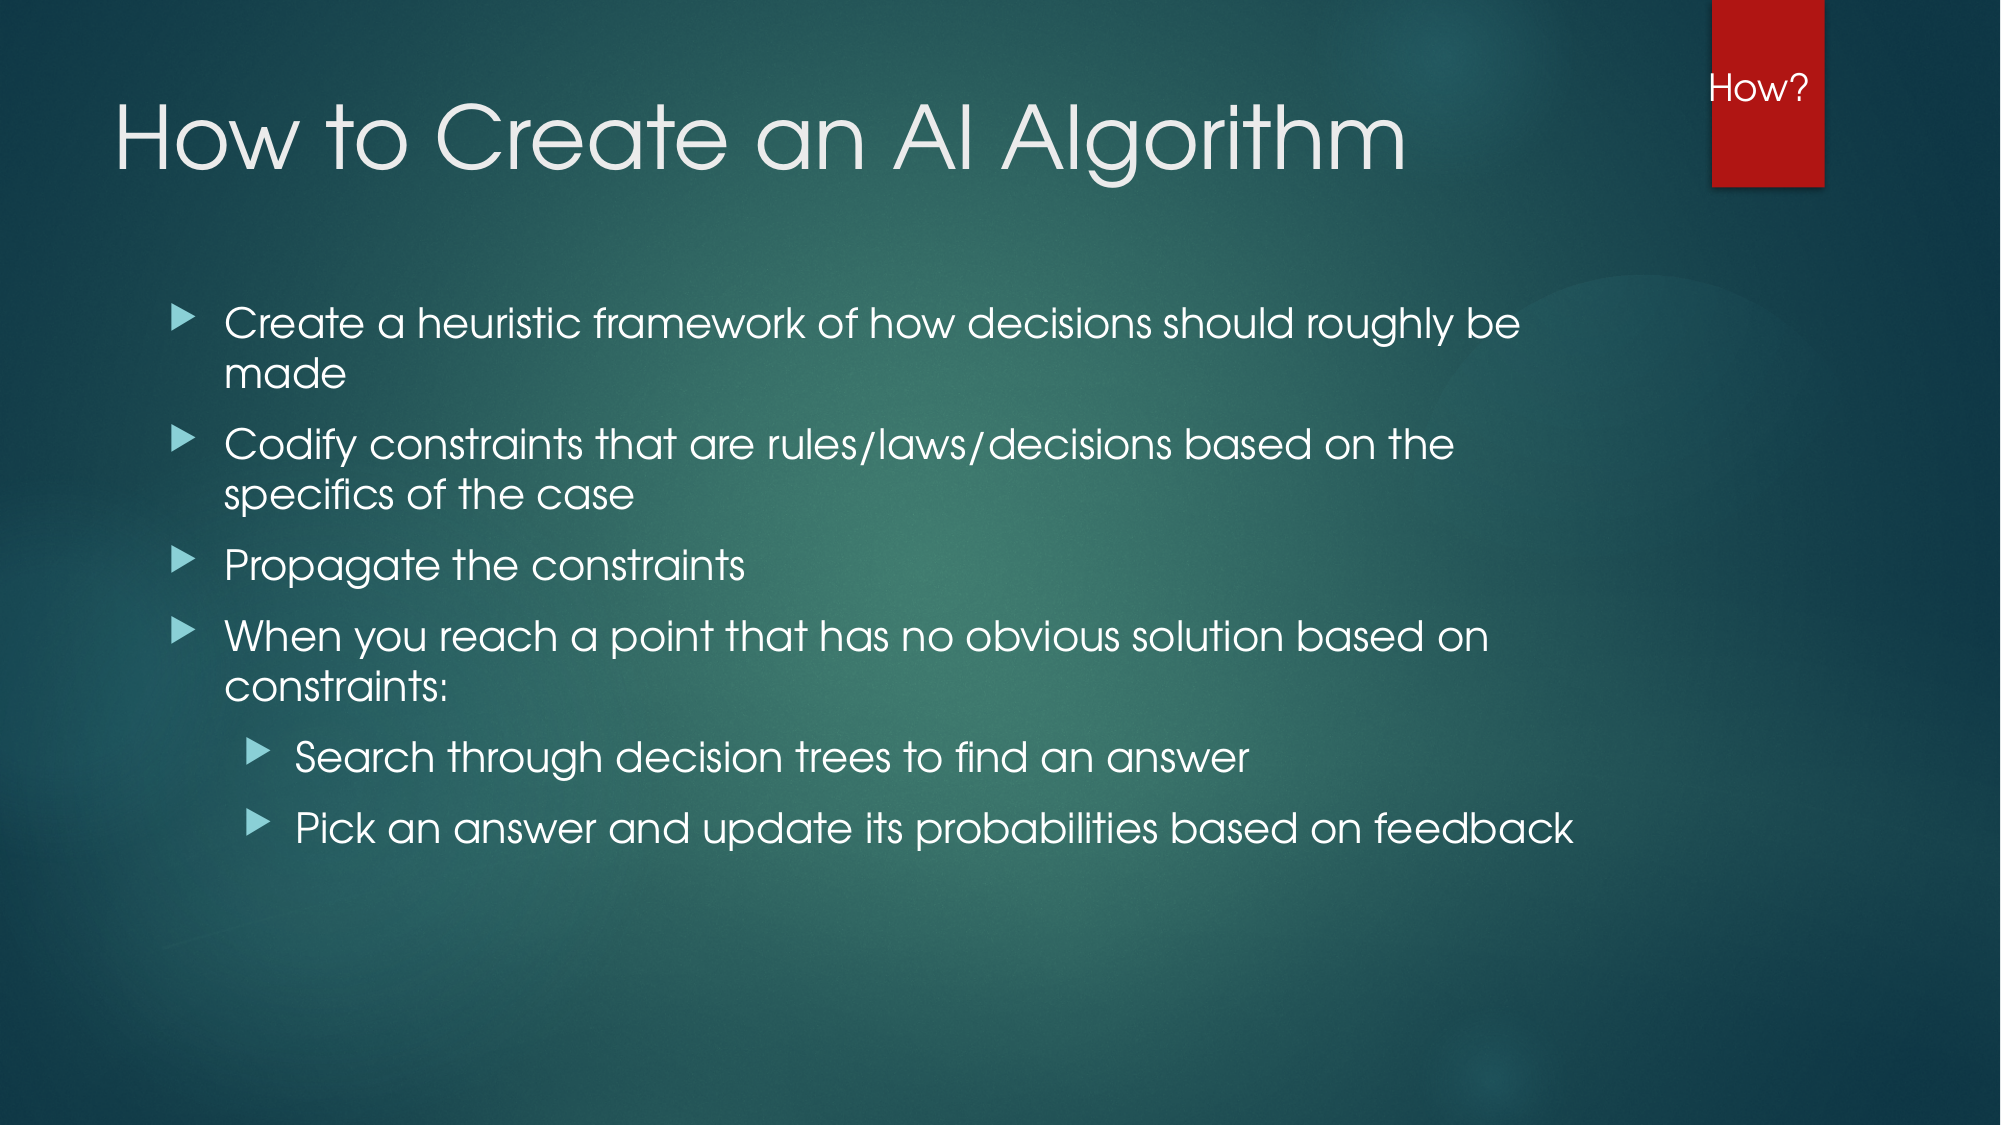

How?
# How to Create an AI Algorithm
Create a heuristic framework of how decisions should roughly be made
Codify constraints that are rules/laws/decisions based on the specifics of the case
Propagate the constraints
When you reach a point that has no obvious solution based on constraints:
Search through decision trees to find an answer
Pick an answer and update its probabilities based on feedback